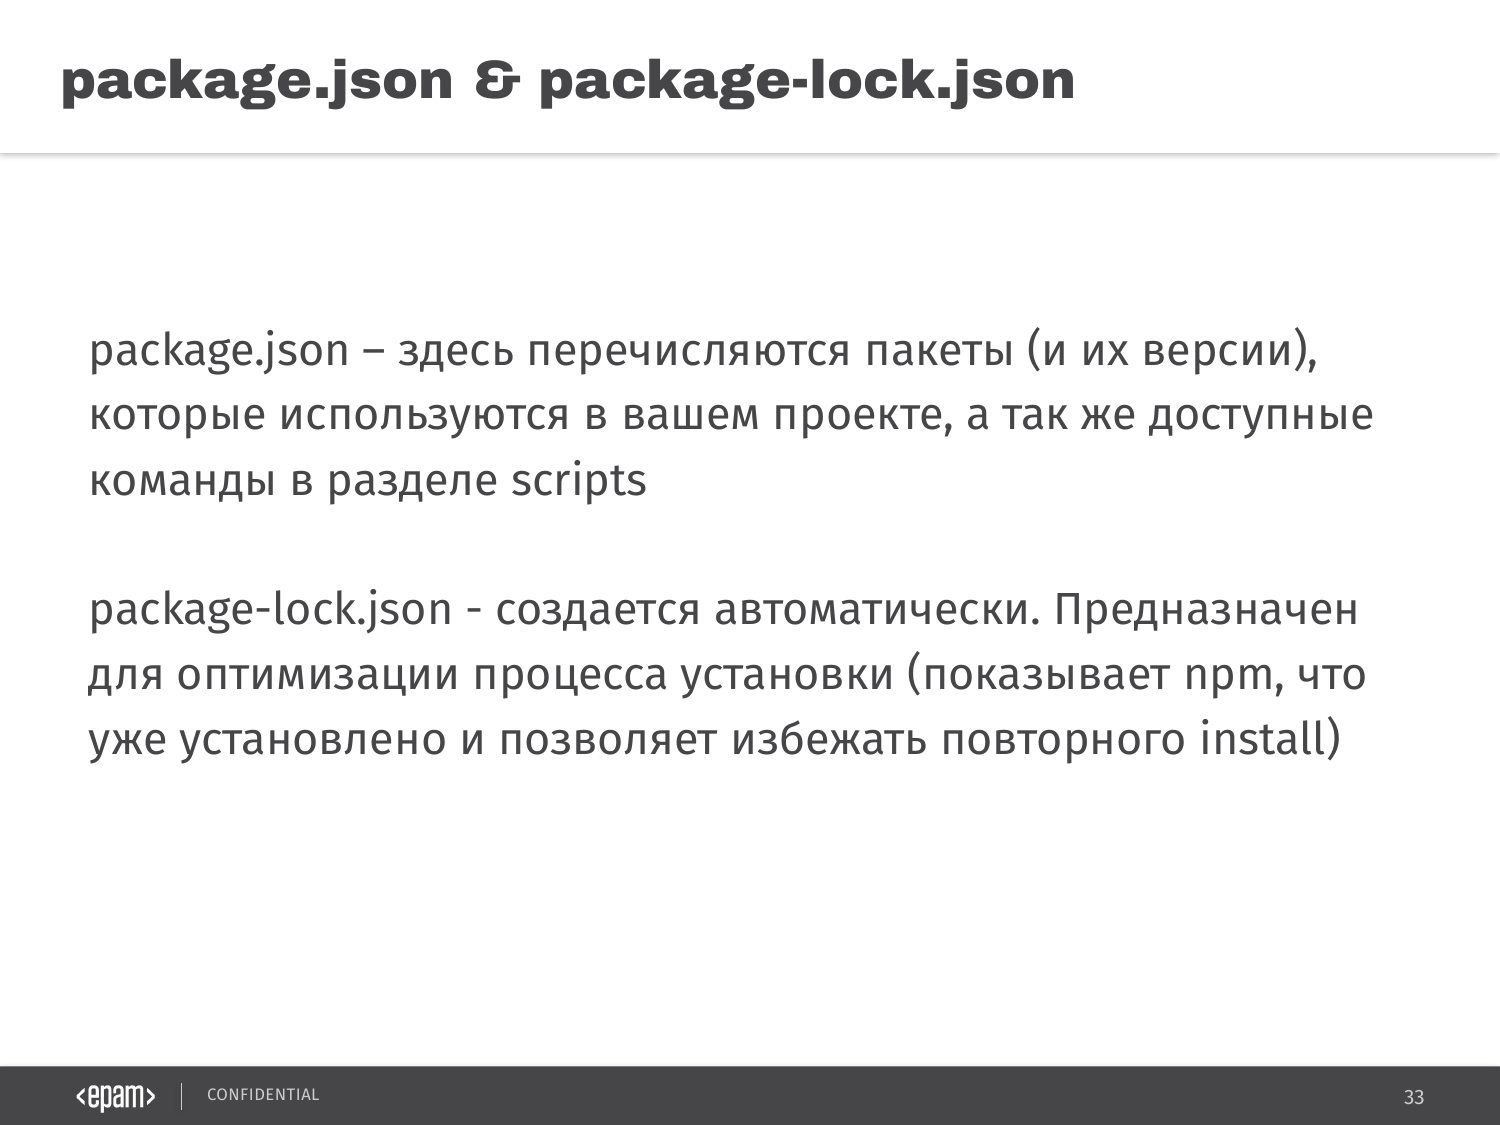

package.json & package-lock.json
package.json – здесь перечисляются пакеты (и их версии), которые используются в вашем проекте, а так же доступные команды в разделе scripts

package-lock.json - создается автоматически. Предназначен для оптимизации процесса установки (показывает npm, что уже установлено и позволяет избежать повторного install)